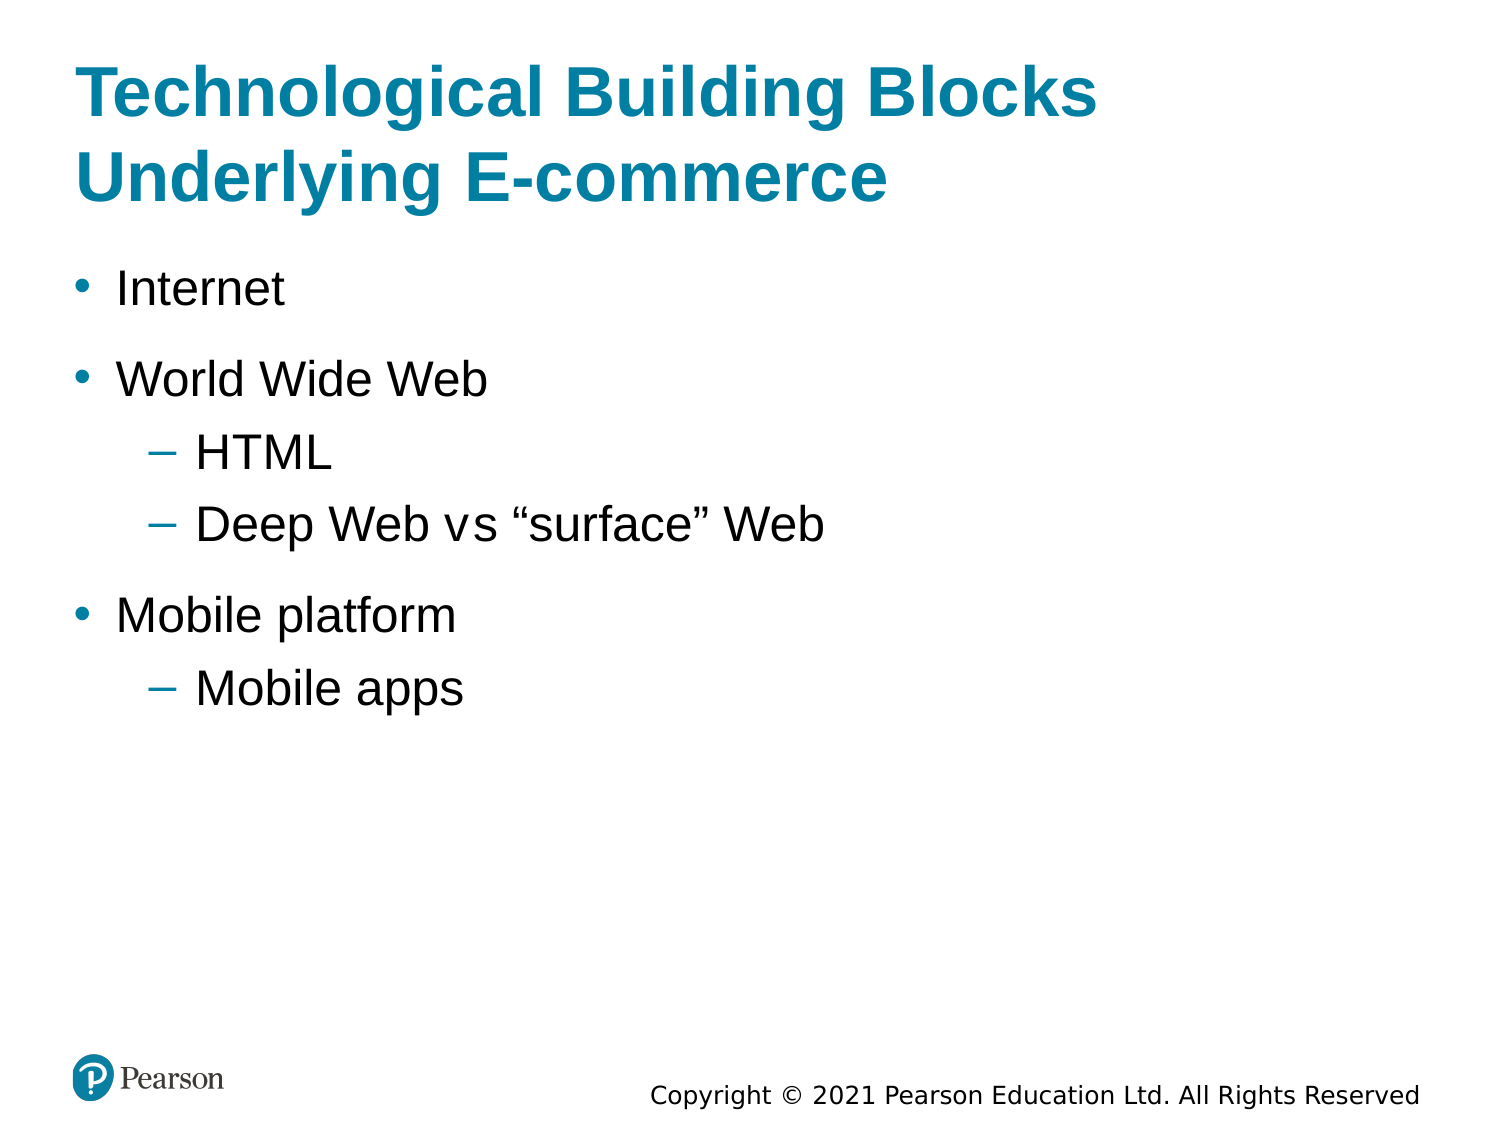

# Technological Building Blocks Underlying E-commerce
Internet
World Wide Web
H T M L
Deep Web versus “surface” Web
Mobile platform
Mobile apps